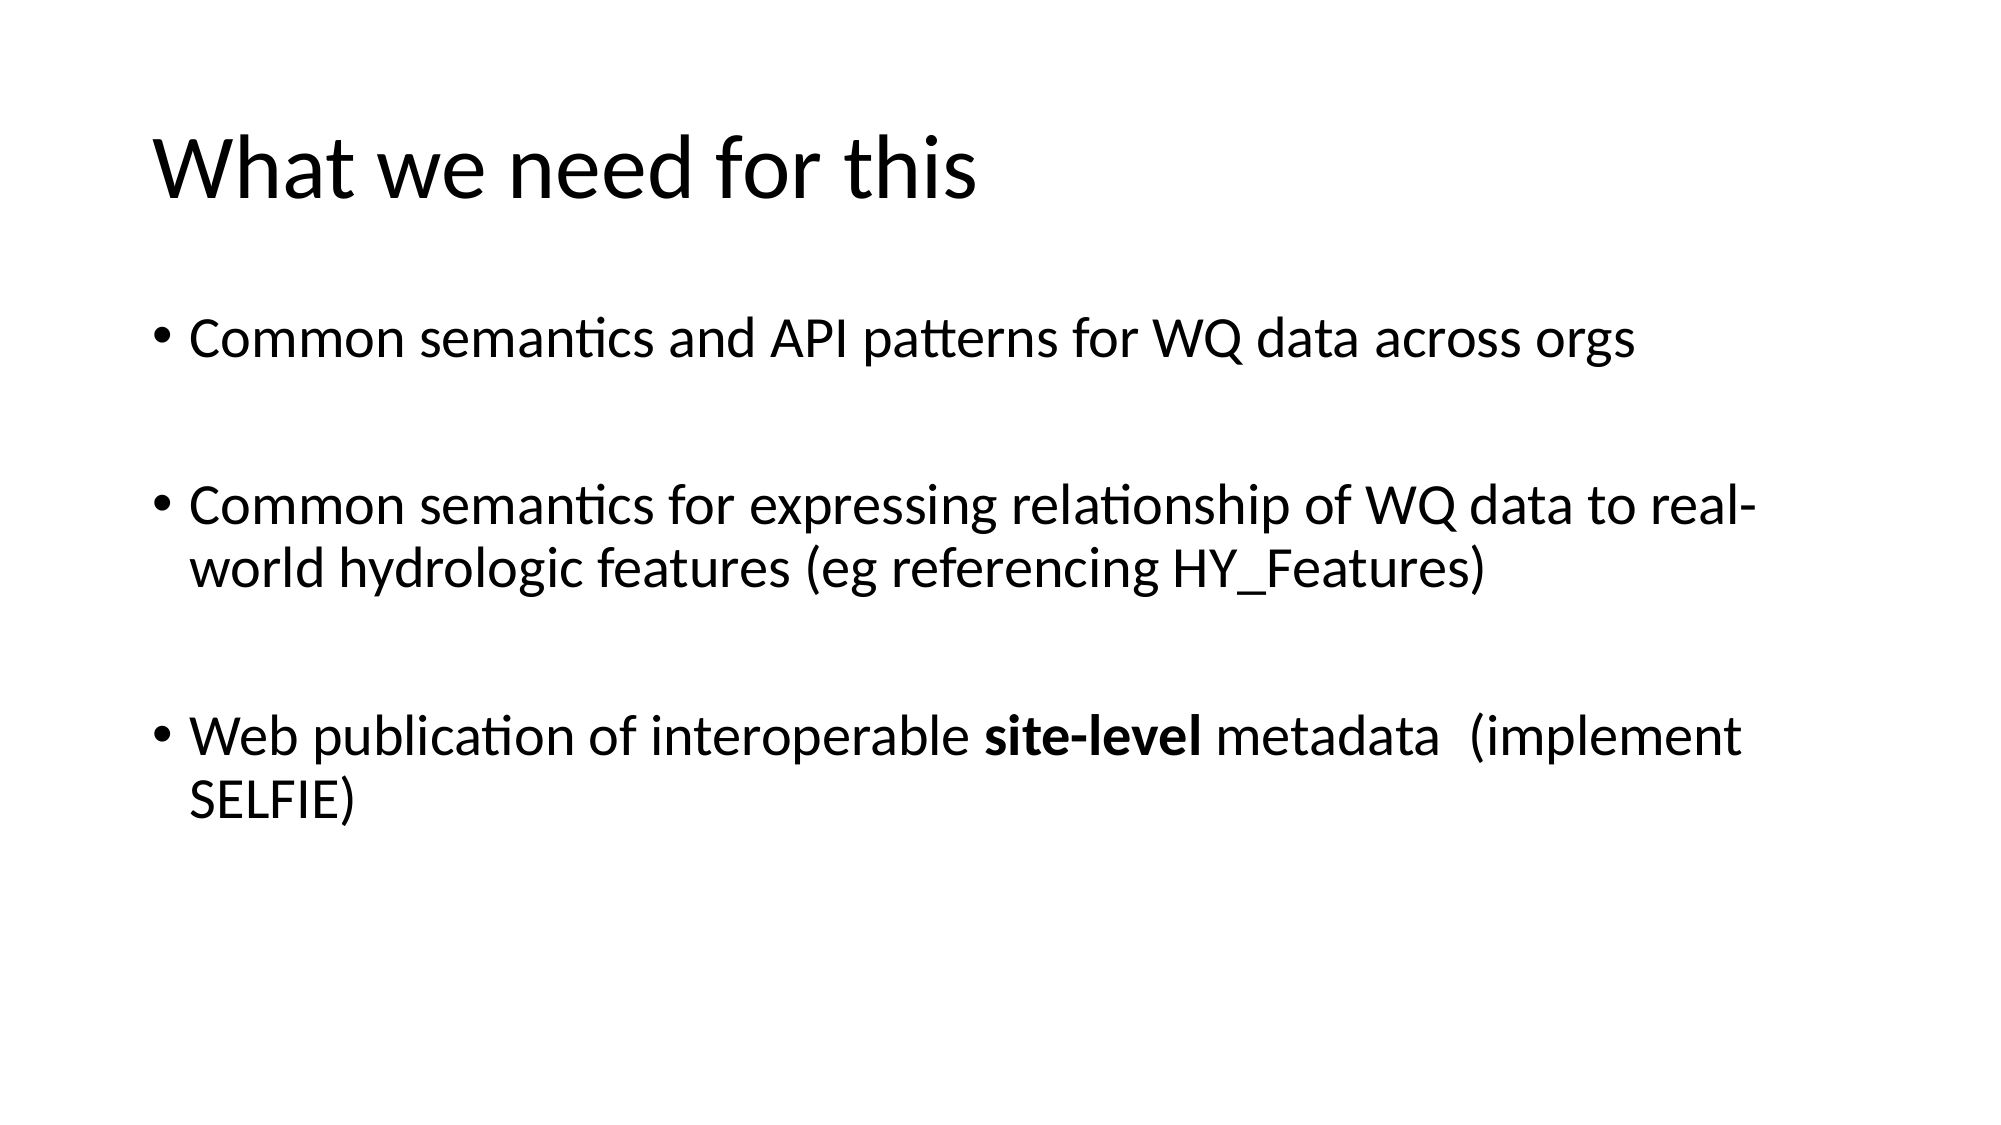

# What we need for this
Common semantics and API patterns for WQ data across orgs

Common semantics for expressing relationship of WQ data to real-world hydrologic features (eg referencing HY_Features)

Web publication of interoperable site-level metadata  (implement SELFIE)